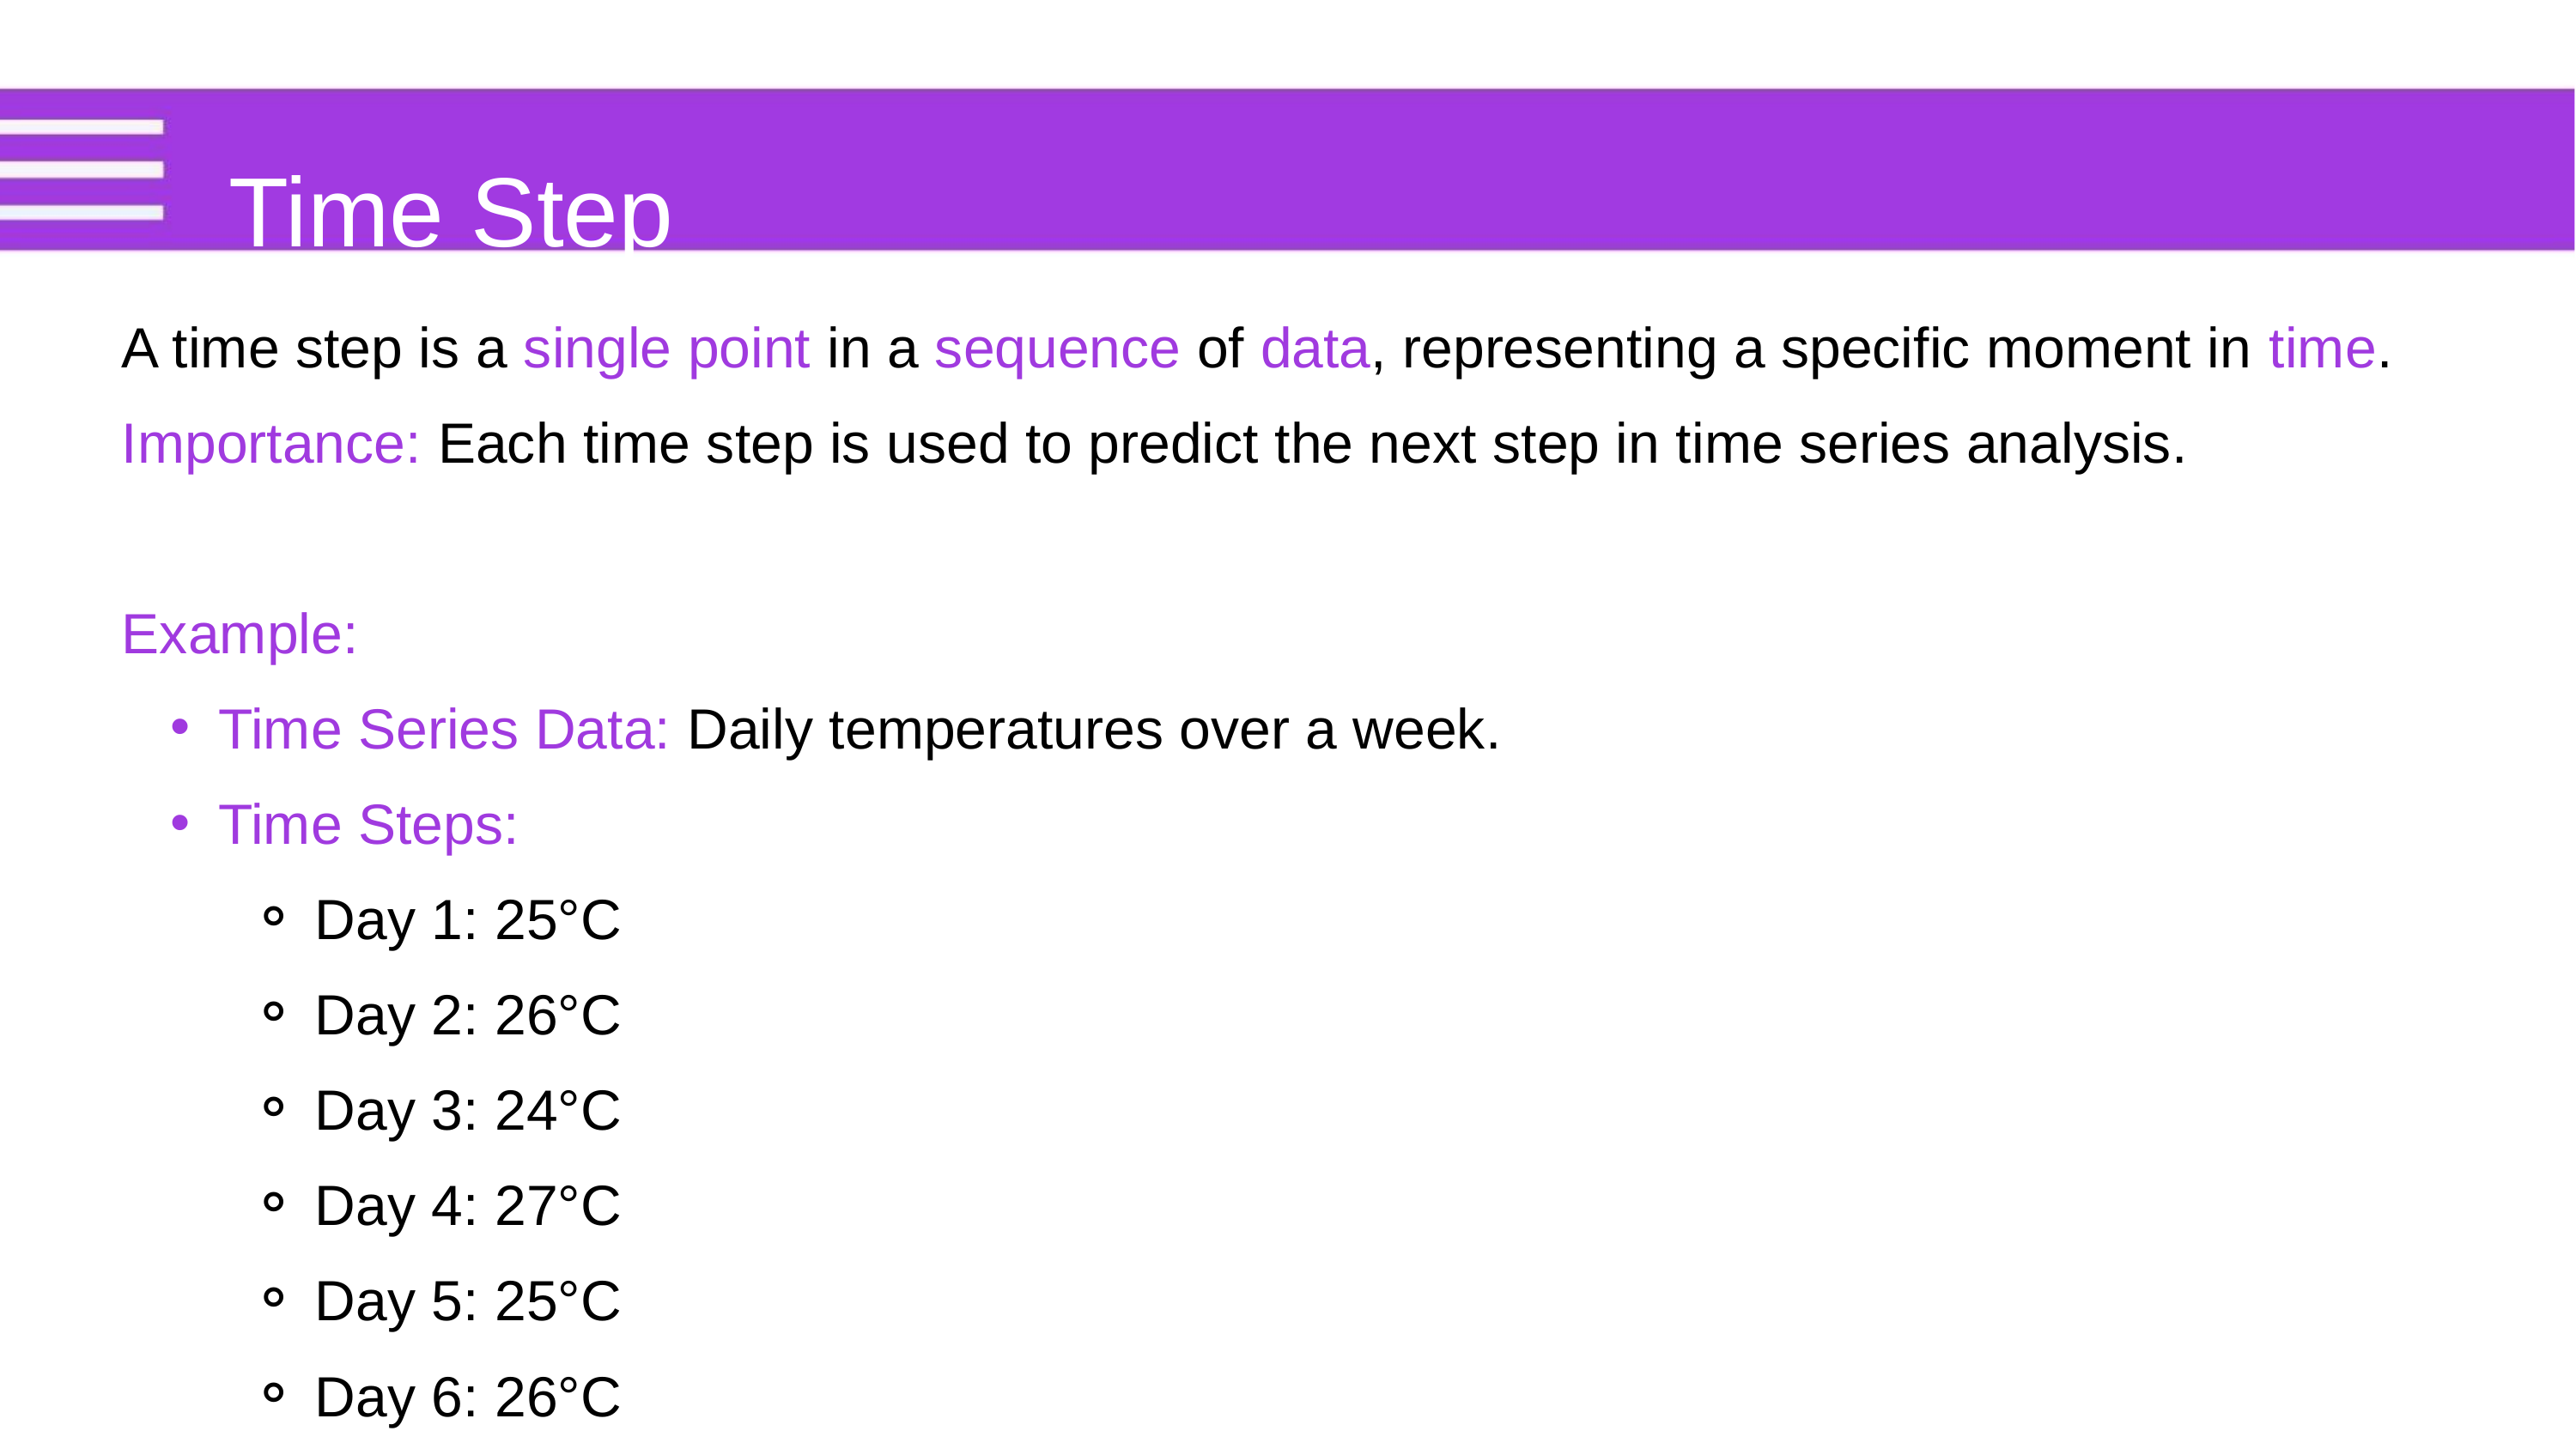

Time Step
A time step is a single point in a sequence of data, representing a specific moment in time.
Importance: Each time step is used to predict the next step in time series analysis.

Example:
Time Series Data: Daily temperatures over a week.
Time Steps:
Day 1: 25°C
Day 2: 26°C
Day 3: 24°C
Day 4: 27°C
Day 5: 25°C
Day 6: 26°C